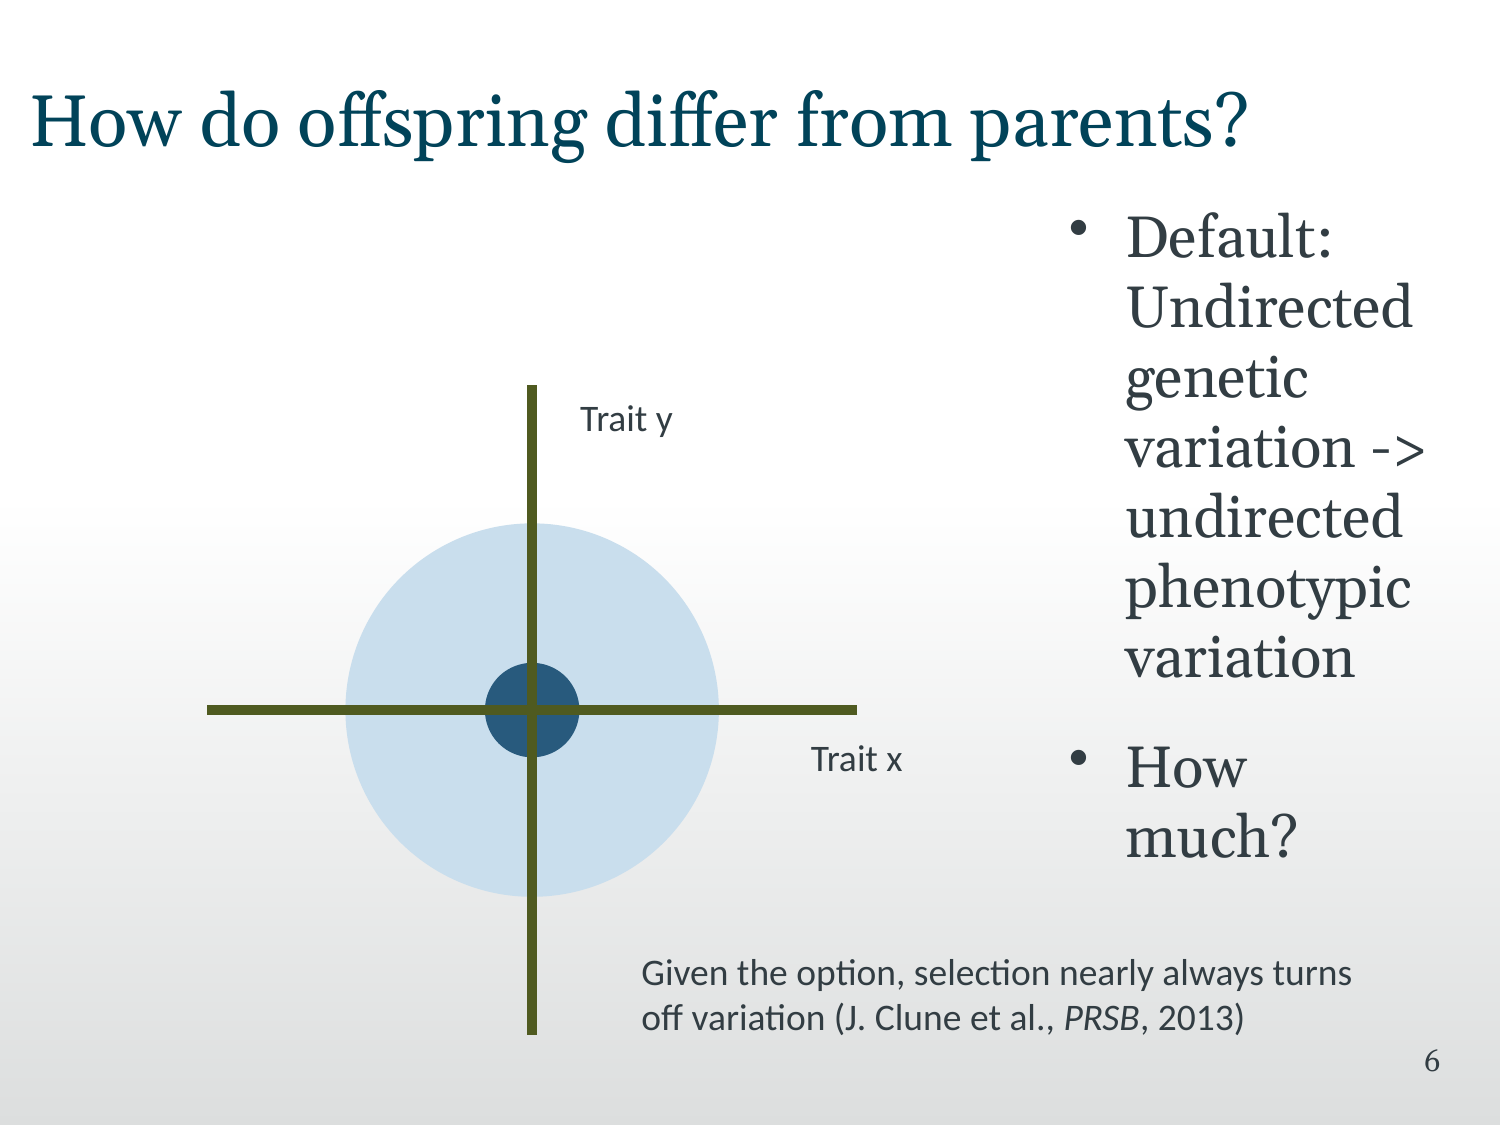

# How do offspring differ from parents?
Default: Undirected genetic variation -> undirected phenotypic variation
How much?
Trait y

Trait x
Given the option, selection nearly always turns off variation (J. Clune et al., PRSB, 2013)
6